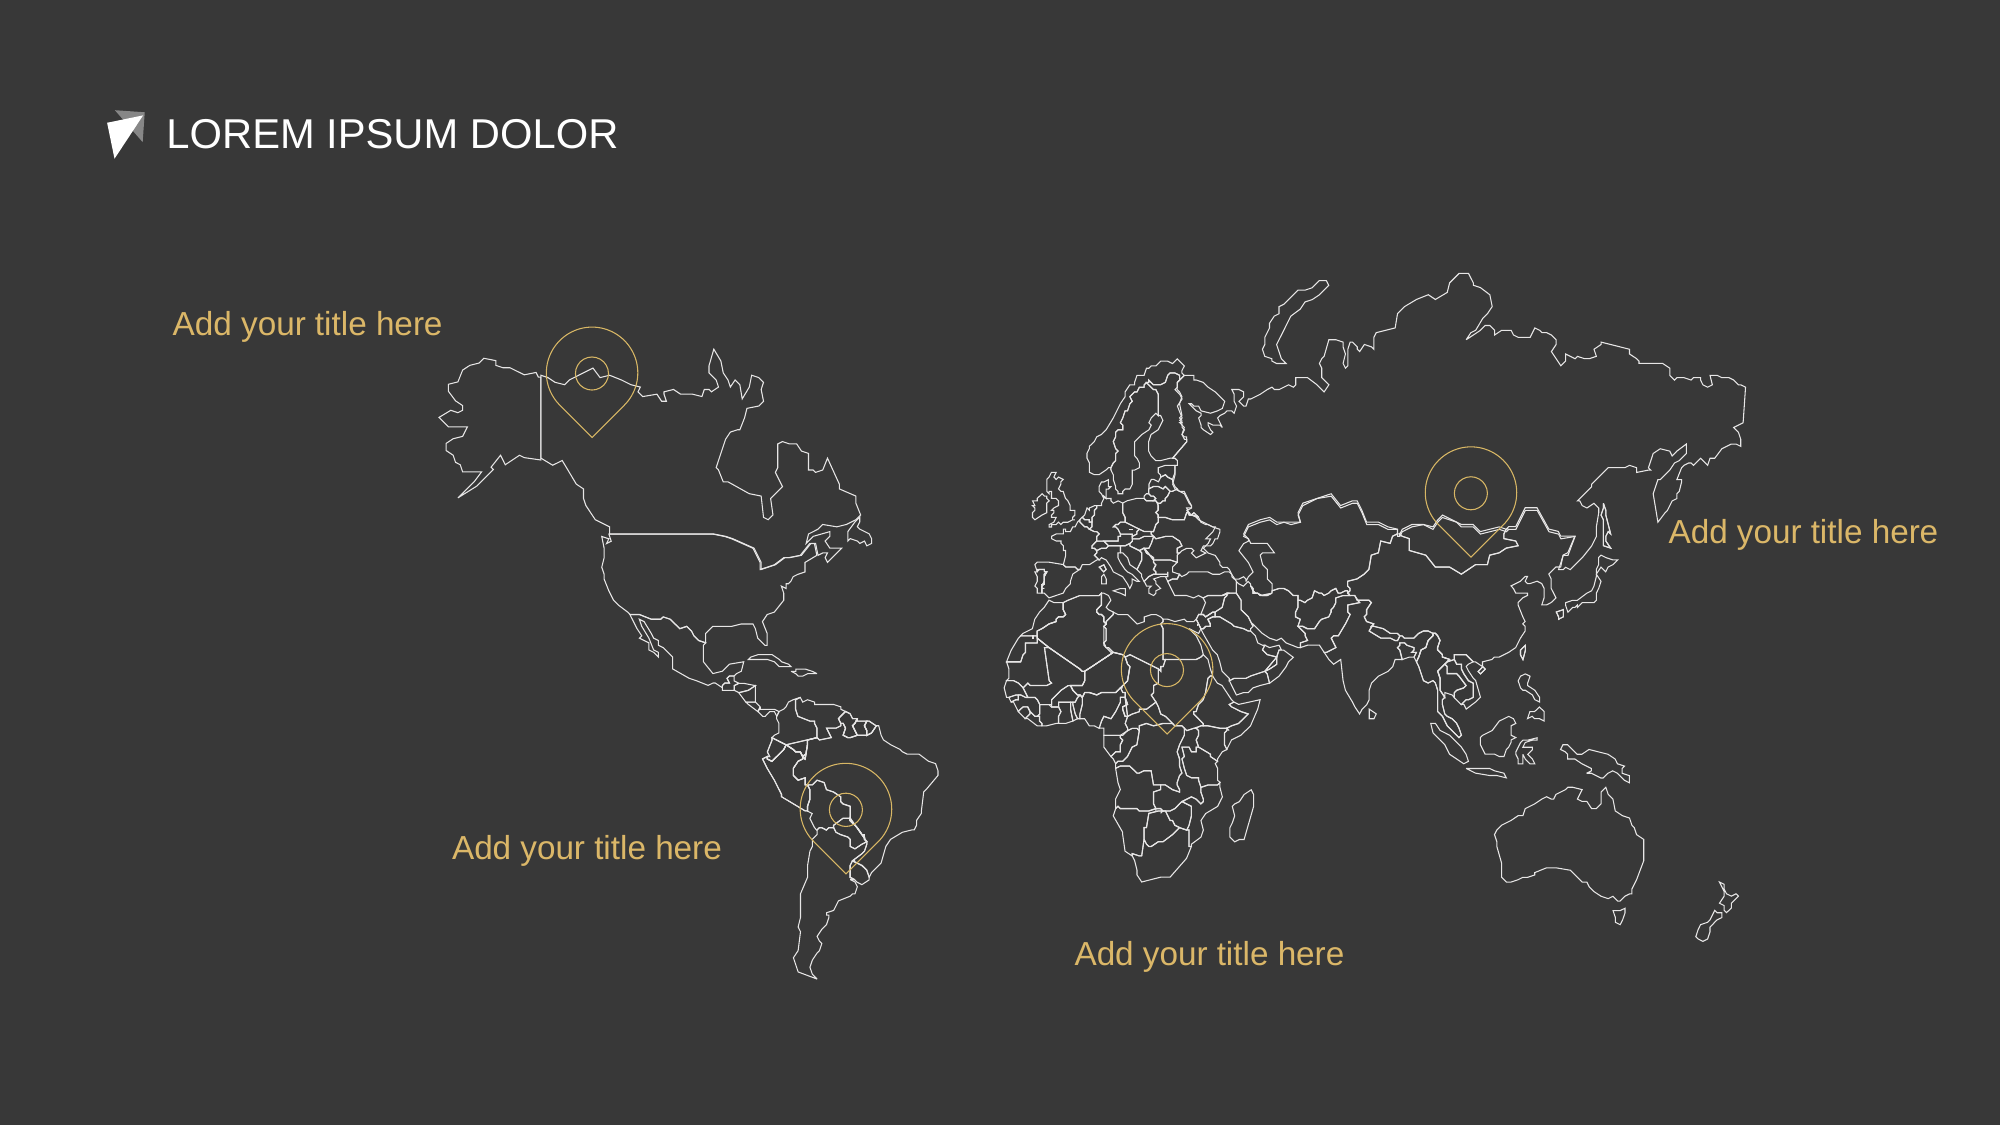

LOREM IPSUM DOLOR

Add your title here

Add your title here

Add your title here
Add your title here